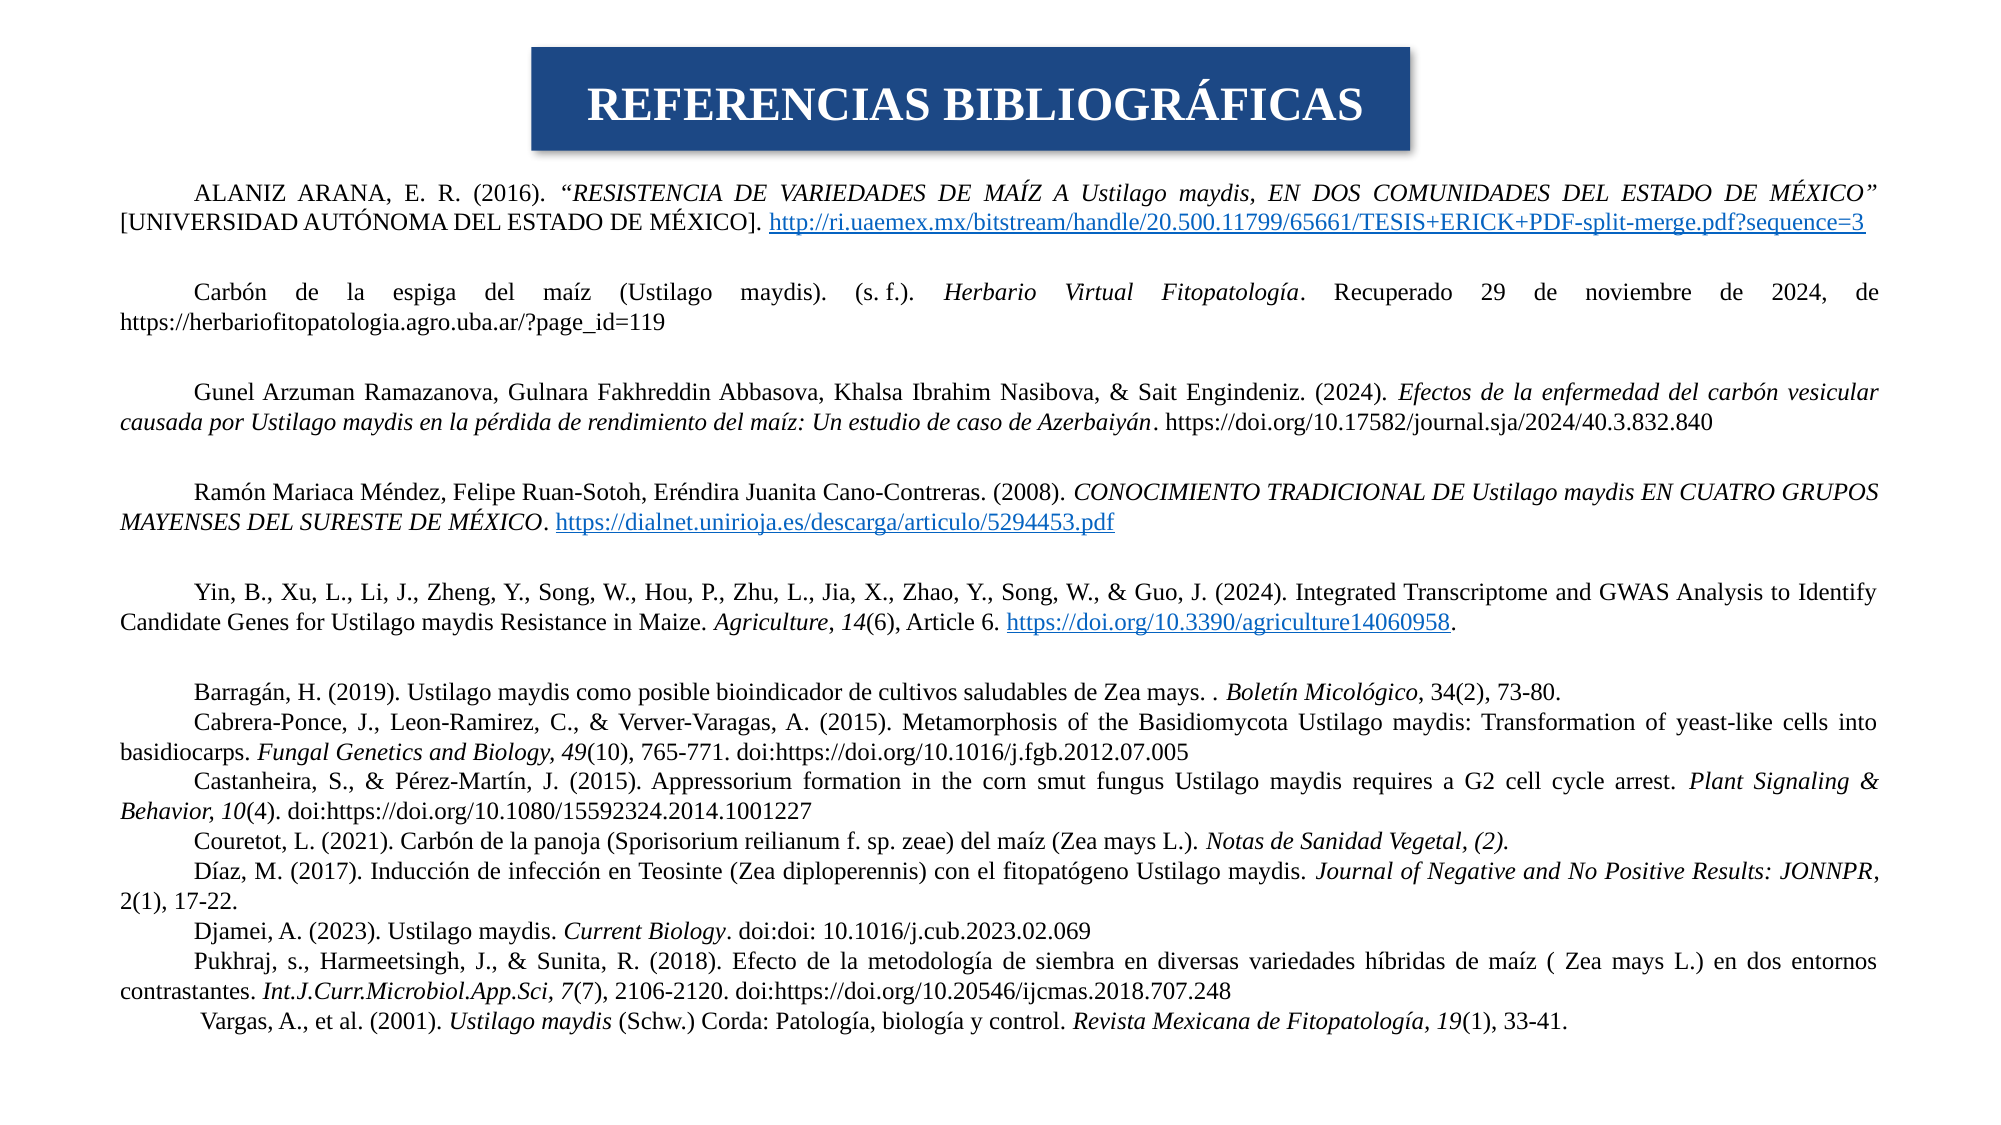

REFERENCIAS BIBLIOGRÁFICAS

ALANIZ ARANA, E. R. (2016). “RESISTENCIA DE VARIEDADES DE MAÍZ A Ustilago maydis, EN DOS COMUNIDADES DEL ESTADO DE MÉXICO” [UNIVERSIDAD AUTÓNOMA DEL ESTADO DE MÉXICO]. http://ri.uaemex.mx/bitstream/handle/20.500.11799/65661/TESIS+ERICK+PDF-split-merge.pdf?sequence=3
Carbón de la espiga del maíz (Ustilago maydis). (s. f.). Herbario Virtual Fitopatología. Recuperado 29 de noviembre de 2024, de https://herbariofitopatologia.agro.uba.ar/?page_id=119
Gunel Arzuman Ramazanova, Gulnara Fakhreddin Abbasova, Khalsa Ibrahim Nasibova, & Sait Engindeniz. (2024). Efectos de la enfermedad del carbón vesicular causada por Ustilago maydis en la pérdida de rendimiento del maíz: Un estudio de caso de Azerbaiyán. https://doi.org/10.17582/journal.sja/2024/40.3.832.840
Ramón Mariaca Méndez, Felipe Ruan-Sotoh, Eréndira Juanita Cano-Contreras. (2008). CONOCIMIENTO TRADICIONAL DE Ustilago maydis EN CUATRO GRUPOS MAYENSES DEL SURESTE DE MÉXICO. https://dialnet.unirioja.es/descarga/articulo/5294453.pdf
Yin, B., Xu, L., Li, J., Zheng, Y., Song, W., Hou, P., Zhu, L., Jia, X., Zhao, Y., Song, W., & Guo, J. (2024). Integrated Transcriptome and GWAS Analysis to Identify Candidate Genes for Ustilago maydis Resistance in Maize. Agriculture, 14(6), Article 6. https://doi.org/10.3390/agriculture14060958.
Barragán, H. (2019). Ustilago maydis como posible bioindicador de cultivos saludables de Zea mays. . Boletín Micológico, 34(2), 73-80.
Cabrera-Ponce, J., Leon-Ramirez, C., & Verver-Varagas, A. (2015). Metamorphosis of the Basidiomycota Ustilago maydis: Transformation of yeast-like cells into basidiocarps. Fungal Genetics and Biology, 49(10), 765-771. doi:https://doi.org/10.1016/j.fgb.2012.07.005
Castanheira, S., & Pérez-Martín, J. (2015). Appressorium formation in the corn smut fungus Ustilago maydis requires a G2 cell cycle arrest. Plant Signaling & Behavior, 10(4). doi:https://doi.org/10.1080/15592324.2014.1001227
Couretot, L. (2021). Carbón de la panoja (Sporisorium reilianum f. sp. zeae) del maíz (Zea mays L.). Notas de Sanidad Vegetal, (2).
Díaz, M. (2017). Inducción de infección en Teosinte (Zea diploperennis) con el fitopatógeno Ustilago maydis. Journal of Negative and No Positive Results: JONNPR, 2(1), 17-22.
Djamei, A. (2023). Ustilago maydis. Current Biology. doi:doi: 10.1016/j.cub.2023.02.069
Pukhraj, s., Harmeetsingh, J., & Sunita, R. (2018). Efecto de la metodología de siembra en diversas variedades híbridas de maíz ( Zea mays L.) en dos entornos contrastantes. Int.J.Curr.Microbiol.App.Sci, 7(7), 2106-2120. doi:https://doi.org/10.20546/ijcmas.2018.707.248
 Vargas, A., et al. (2001). Ustilago maydis (Schw.) Corda: Patología, biología y control. Revista Mexicana de Fitopatología, 19(1), 33-41.